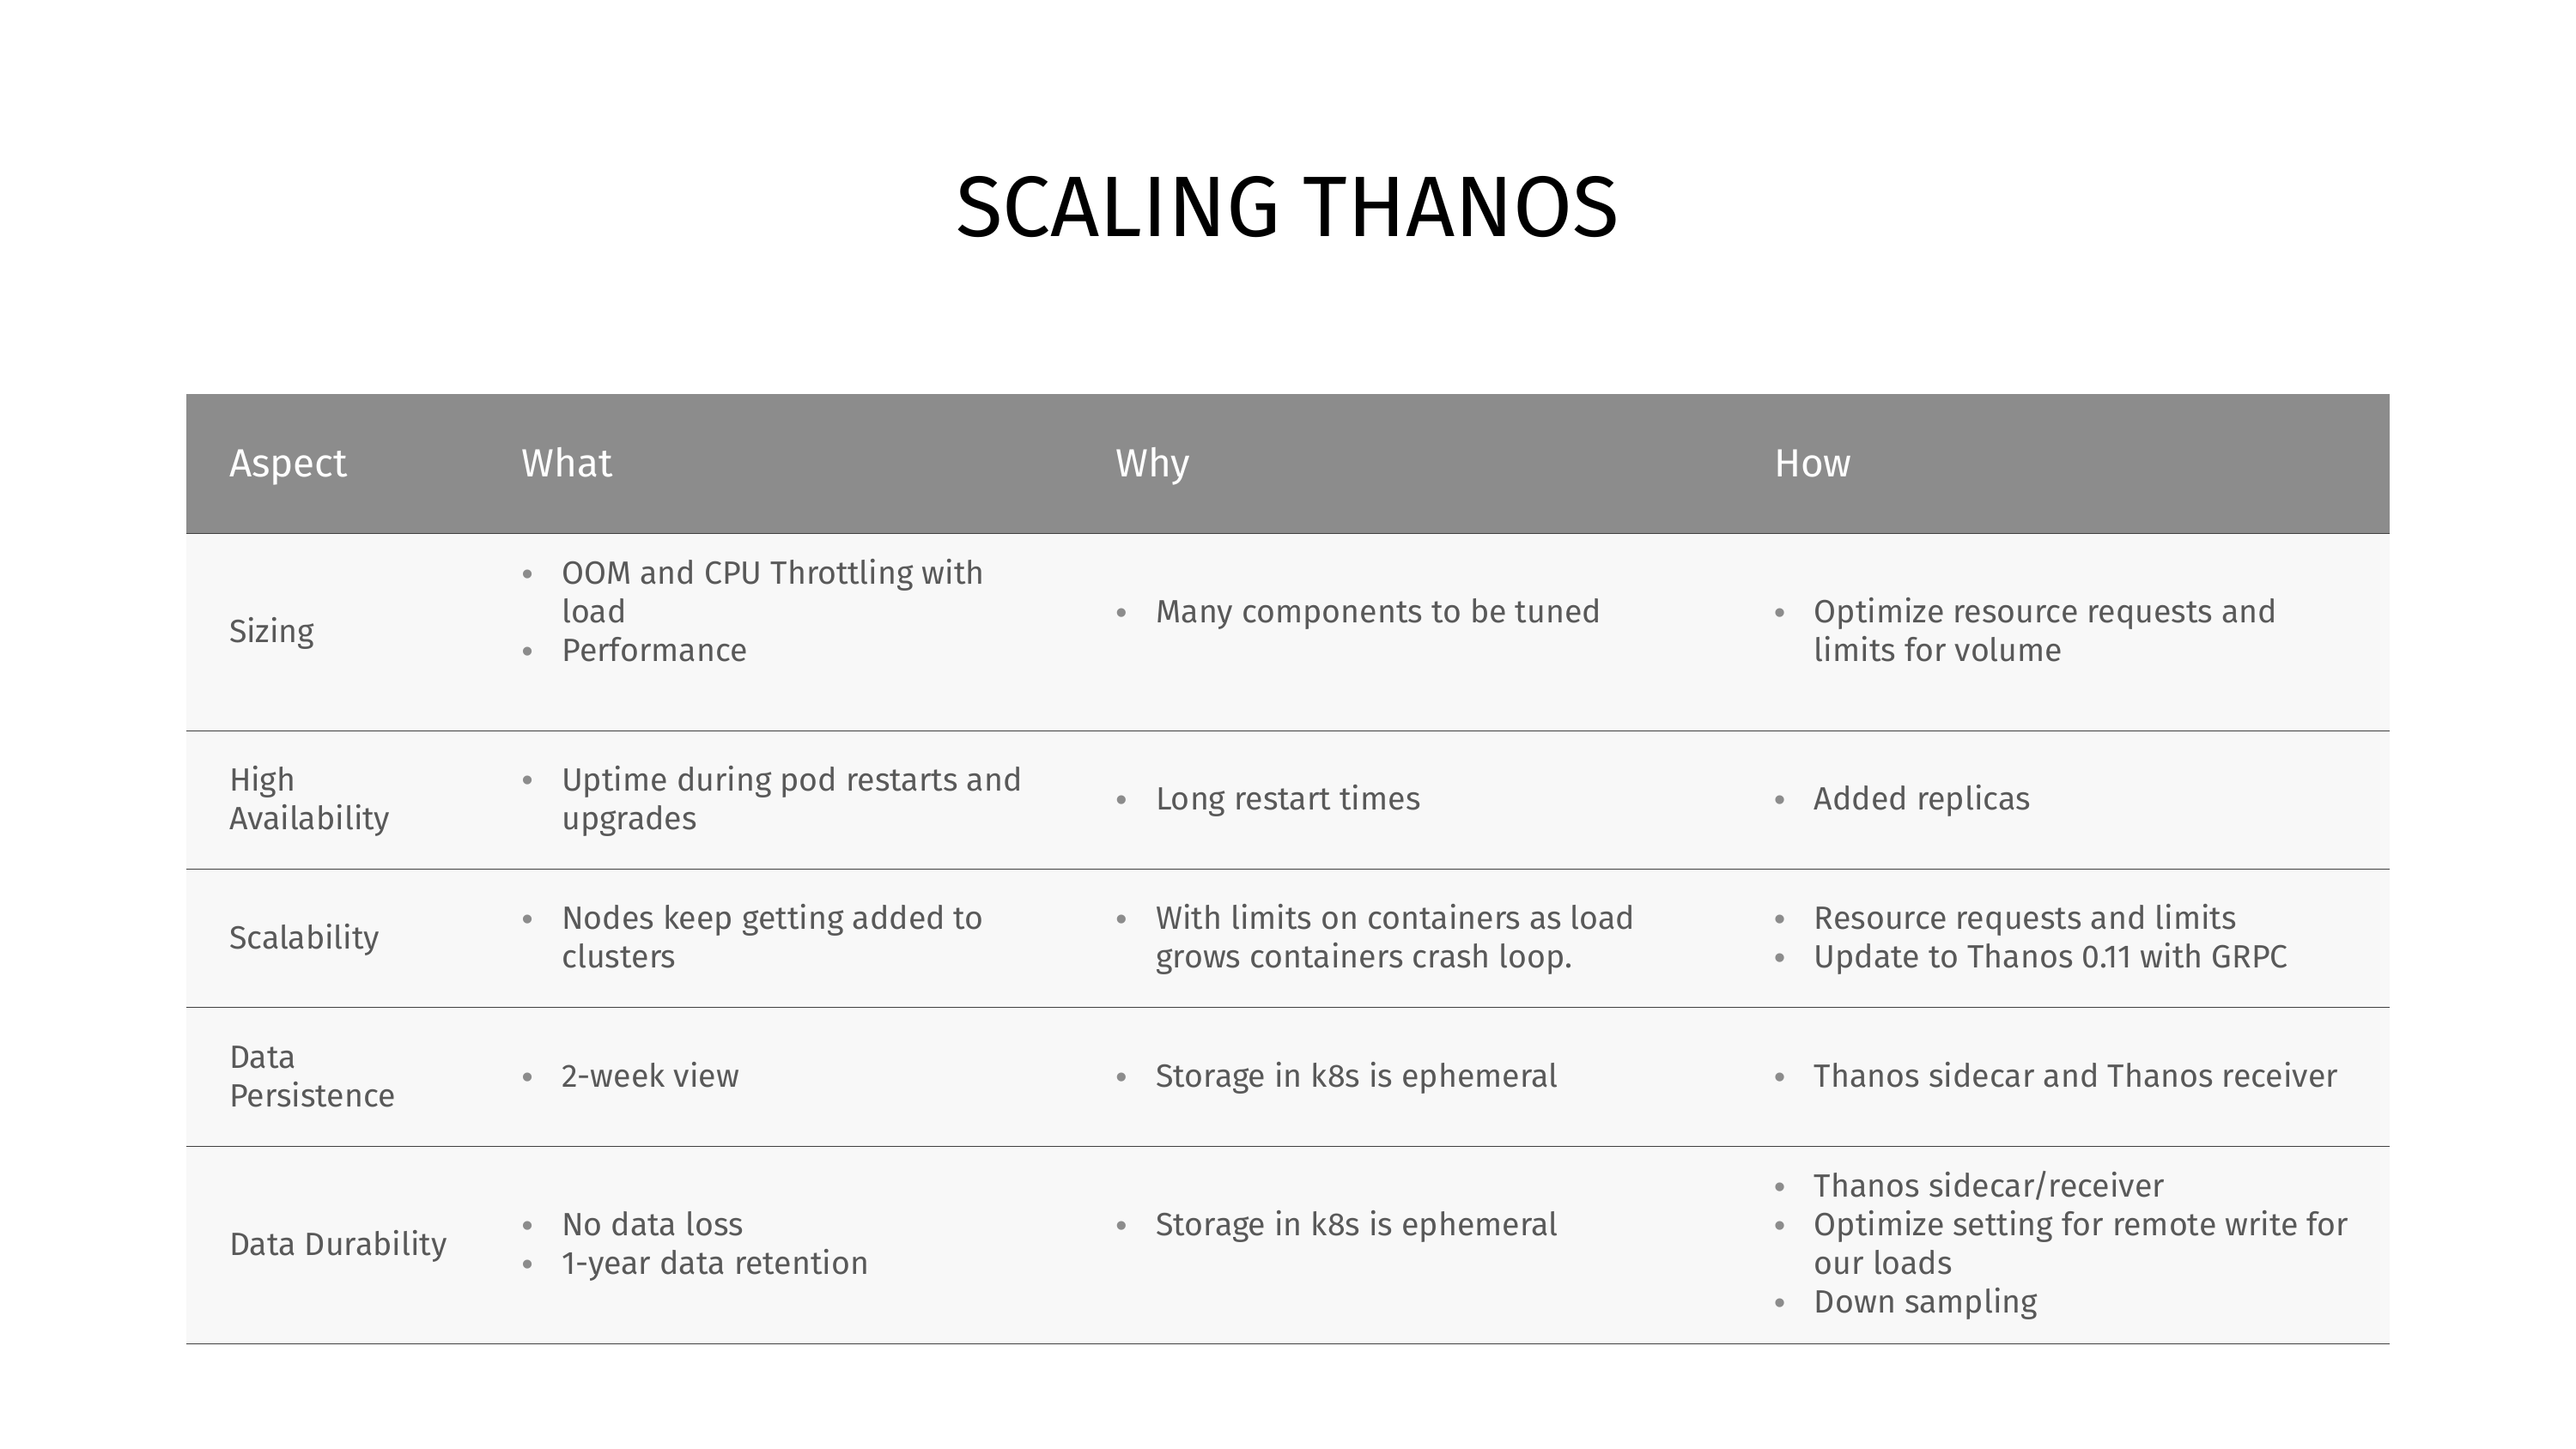

# Scaling THanos
| Aspect | What | Why | How |
| --- | --- | --- | --- |
| Sizing | OOM and CPU Throttling with load Performance | Many components to be tuned | Optimize resource requests and limits for volume |
| High Availability | Uptime during pod restarts and upgrades | Long restart times | Added replicas |
| Scalability | Nodes keep getting added to clusters | With limits on containers as load grows containers crash loop. | Resource requests and limits Update to Thanos 0.11 with GRPC |
| Data Persistence | 2-week view | Storage in k8s is ephemeral | Thanos sidecar and Thanos receiver |
| Data Durability | No data loss 1-year data retention | Storage in k8s is ephemeral | Thanos sidecar/receiver Optimize setting for remote write for our loads Down sampling |